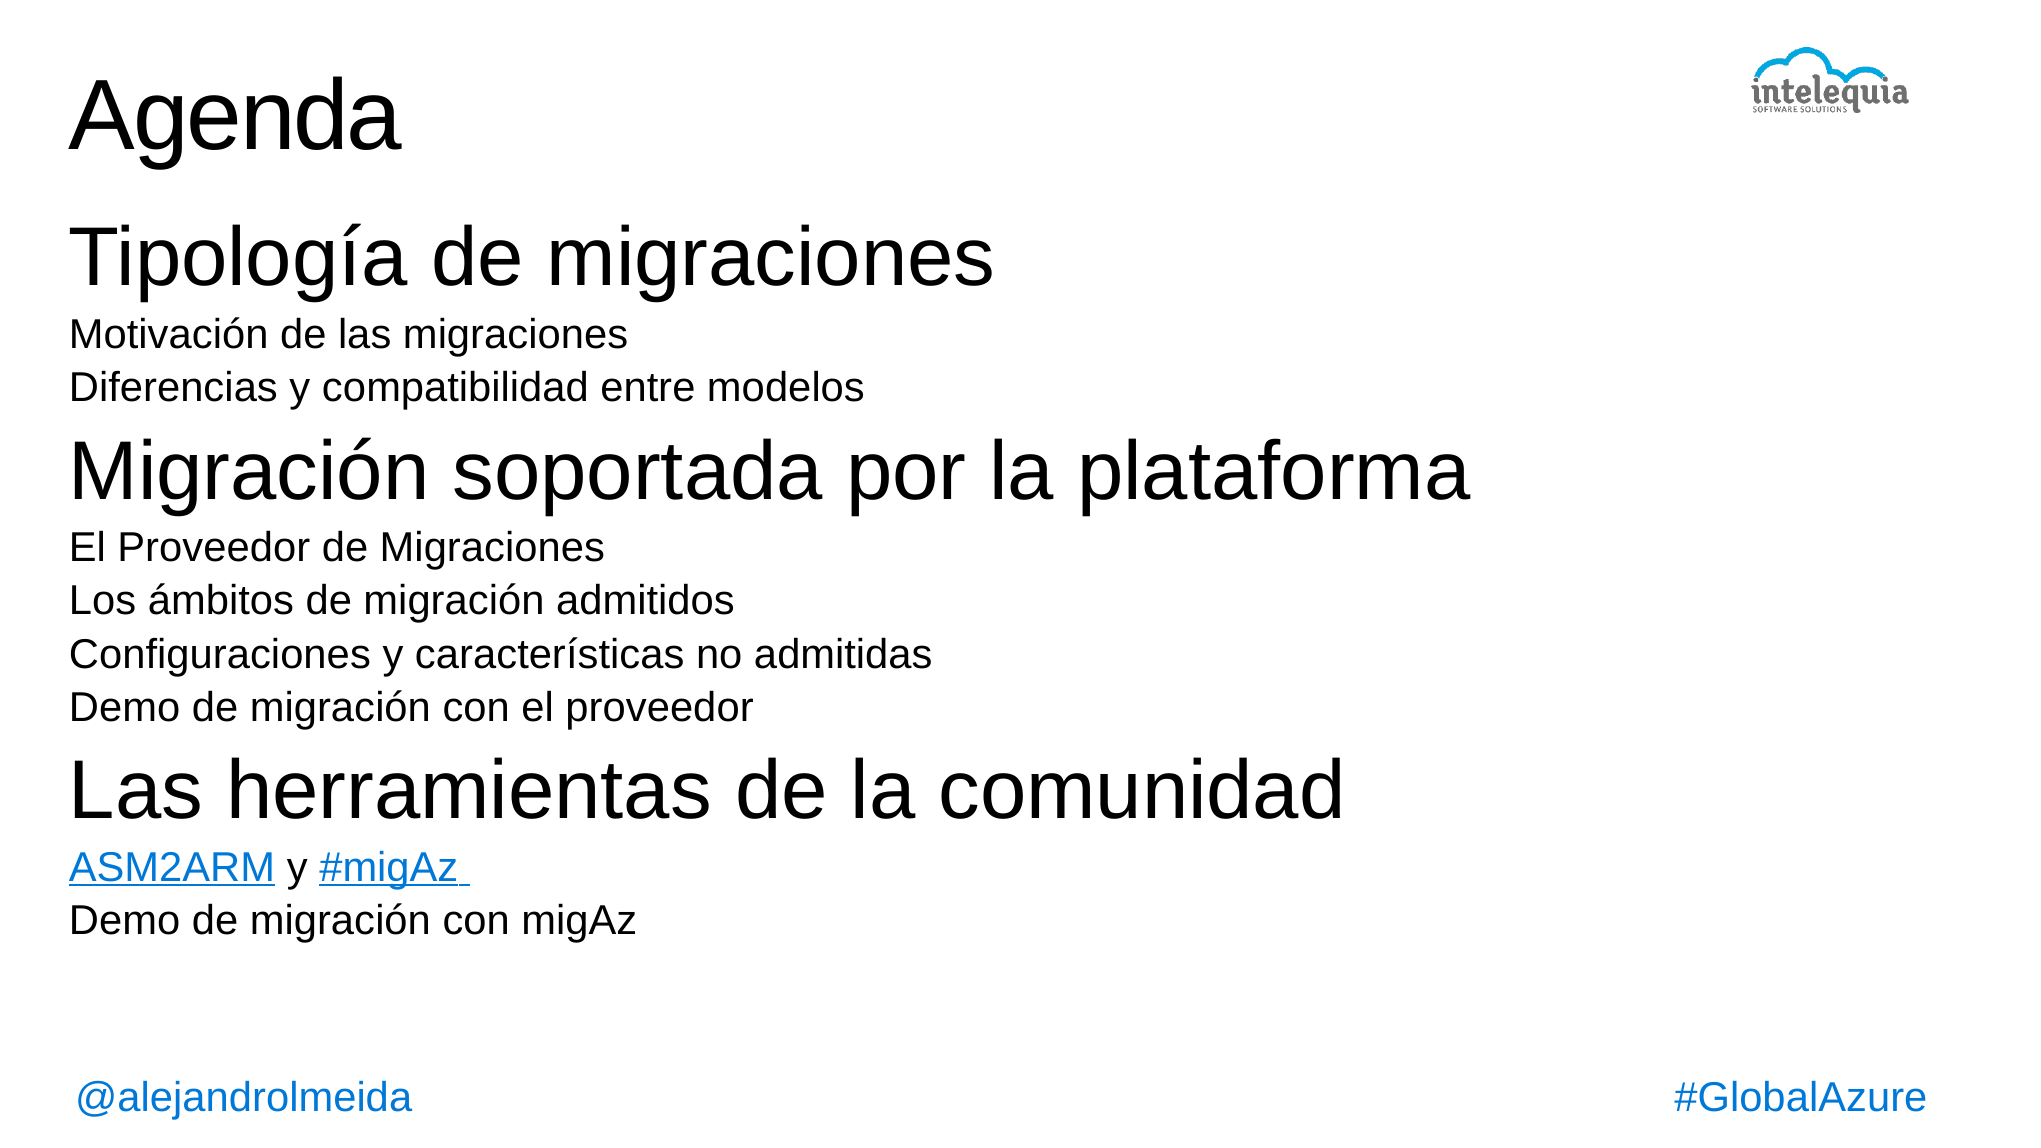

# Agenda
Tipología de migraciones
Motivación de las migraciones
Diferencias y compatibilidad entre modelos
Migración soportada por la plataforma
El Proveedor de Migraciones
Los ámbitos de migración admitidos
Configuraciones y características no admitidas
Demo de migración con el proveedor
Las herramientas de la comunidad
ASM2ARM y #migAz
Demo de migración con migAz